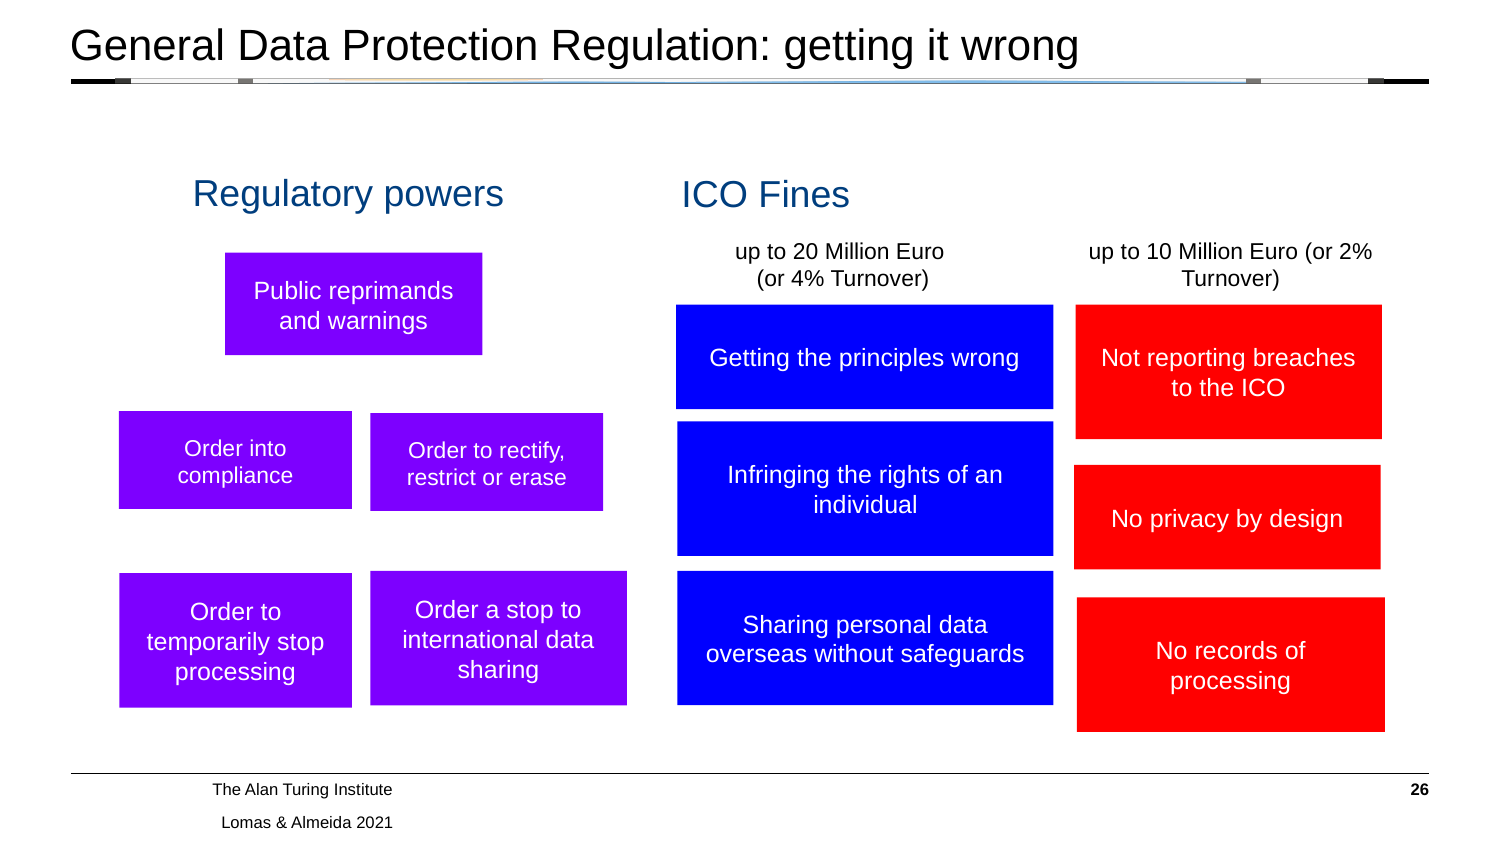

General Data Protection Regulation: getting it wrong

Regulatory powers

Public reprimands and warnings

Order into compliance

Order to rectify, restrict or erase

Order a stop to international data sharing

Order to temporarily stop processing

ICO Fines
up to 20 Million Euro
(or 4% Turnover)
up to 10 Million Euro (or 2% Turnover)

Getting the principles wrong

Not reporting breaches to the ICO

Infringing the rights of an individual

No privacy by design

Sharing personal data overseas without safeguards

No records of processing

26
Lomas & Almeida 2021